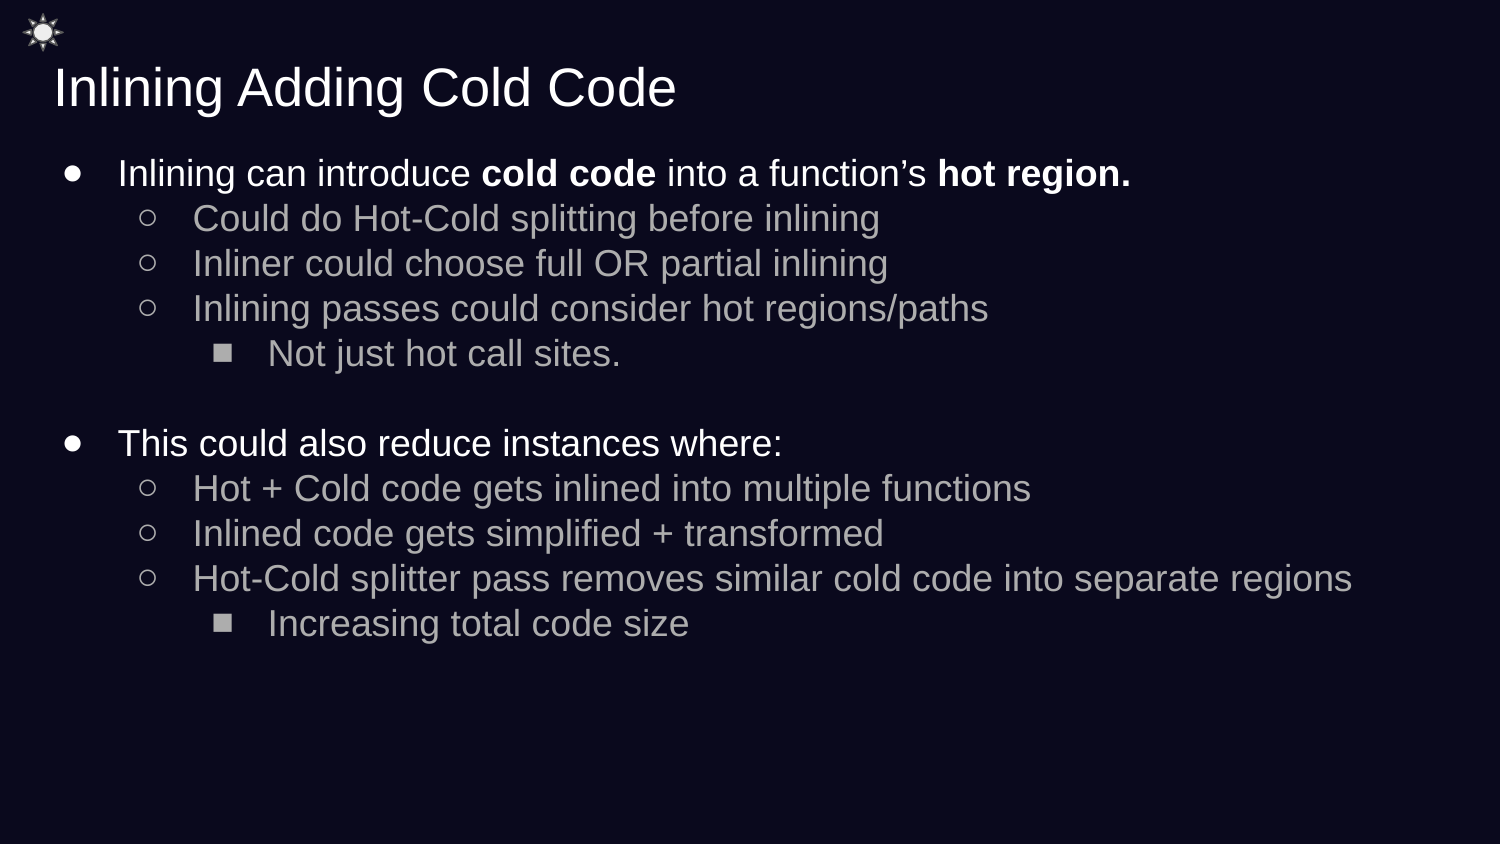

Inlining Adding Cold Code
Inlining can introduce cold code into a function’s hot region.
Could do Hot-Cold splitting before inlining
Inliner could choose full OR partial inlining
Inlining passes could consider hot regions/paths
Not just hot call sites.

This could also reduce instances where:
Hot + Cold code gets inlined into multiple functions
Inlined code gets simplified + transformed
Hot-Cold splitter pass removes similar cold code into separate regions
Increasing total code size